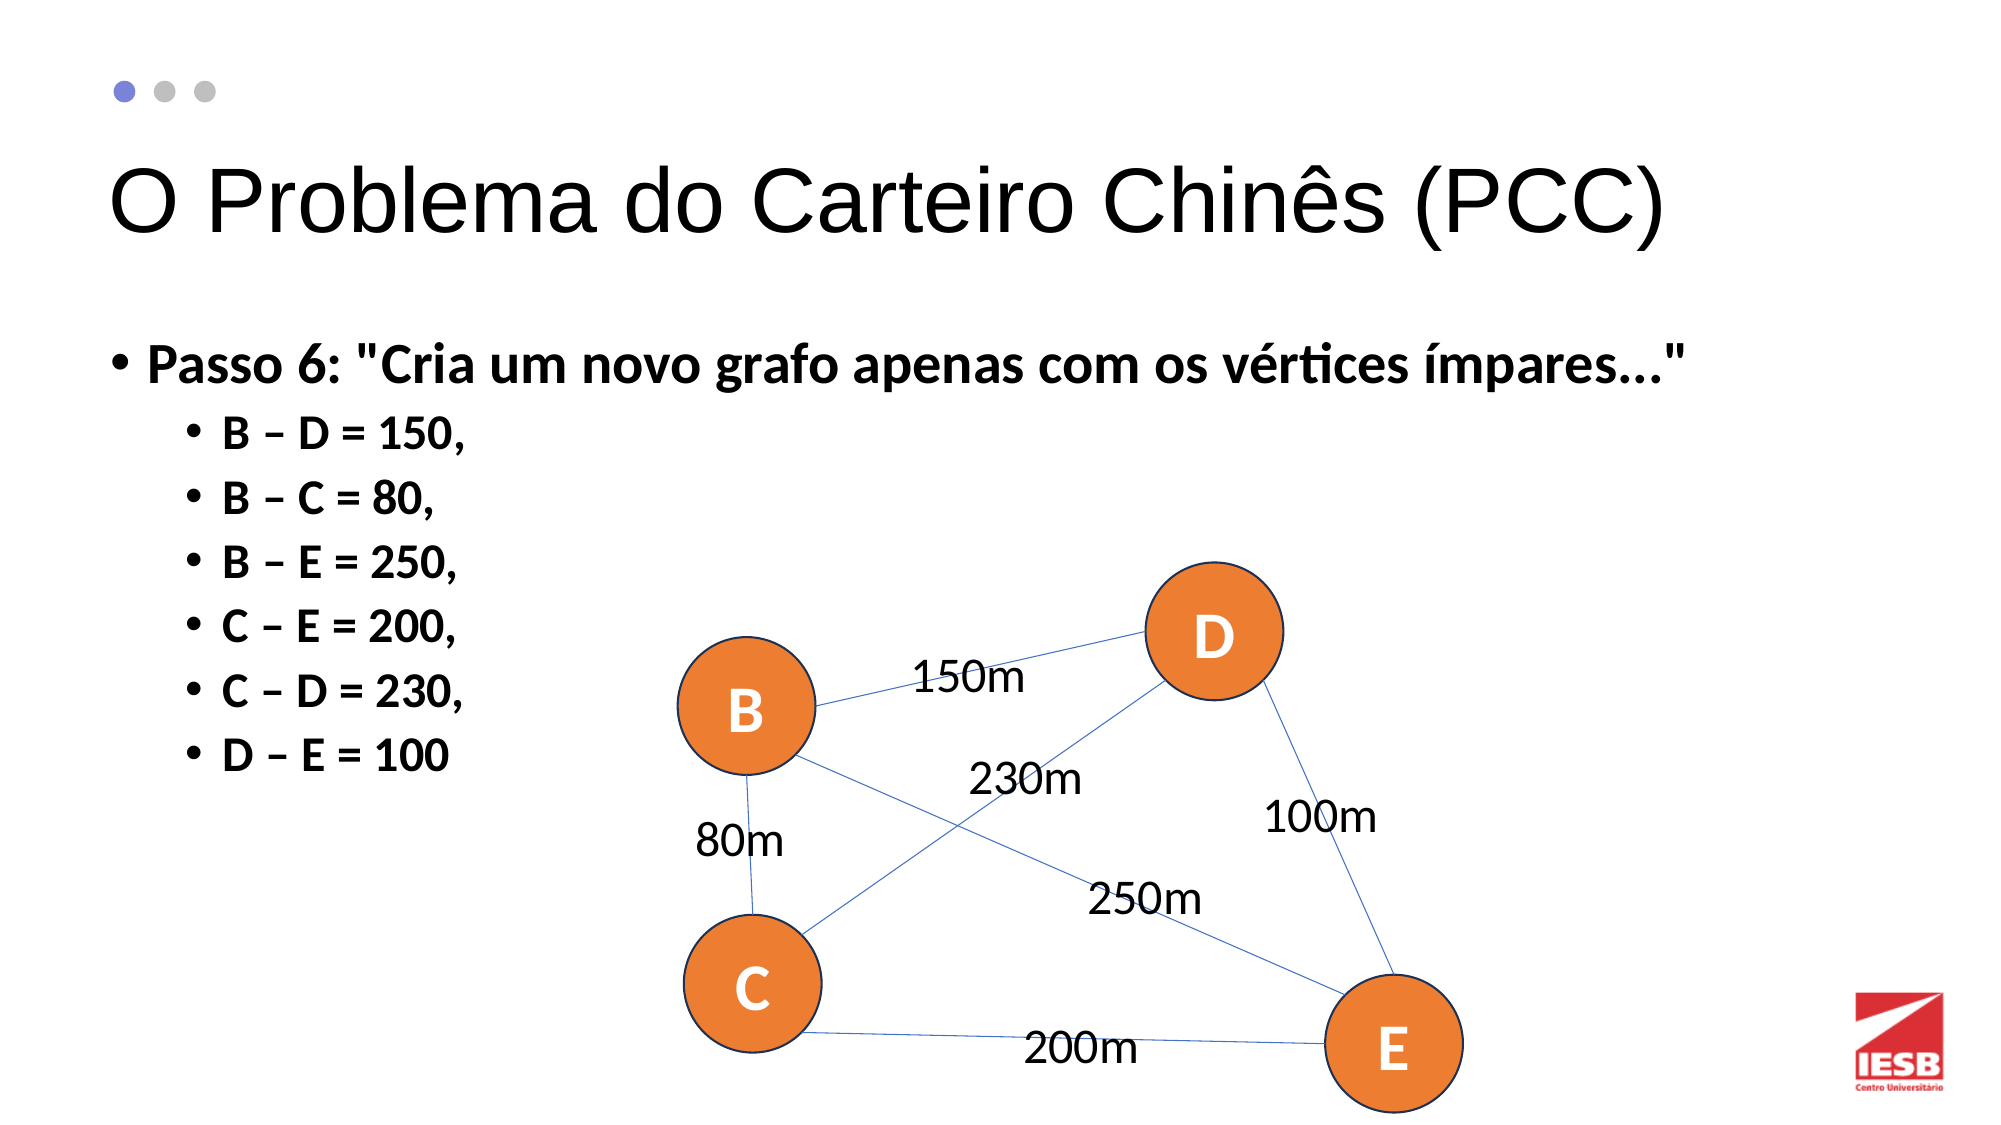

# O Problema do Carteiro Chinês (PCC)
Passo 6: "Cria um novo grafo apenas com os vértices ímpares..."
B – D = 150,
B – C = 80,
B – E = 250,
C – E = 200,
C – D = 230,
D – E = 100
D
150m
B
230m
100m
80m
250m
C
E
200m